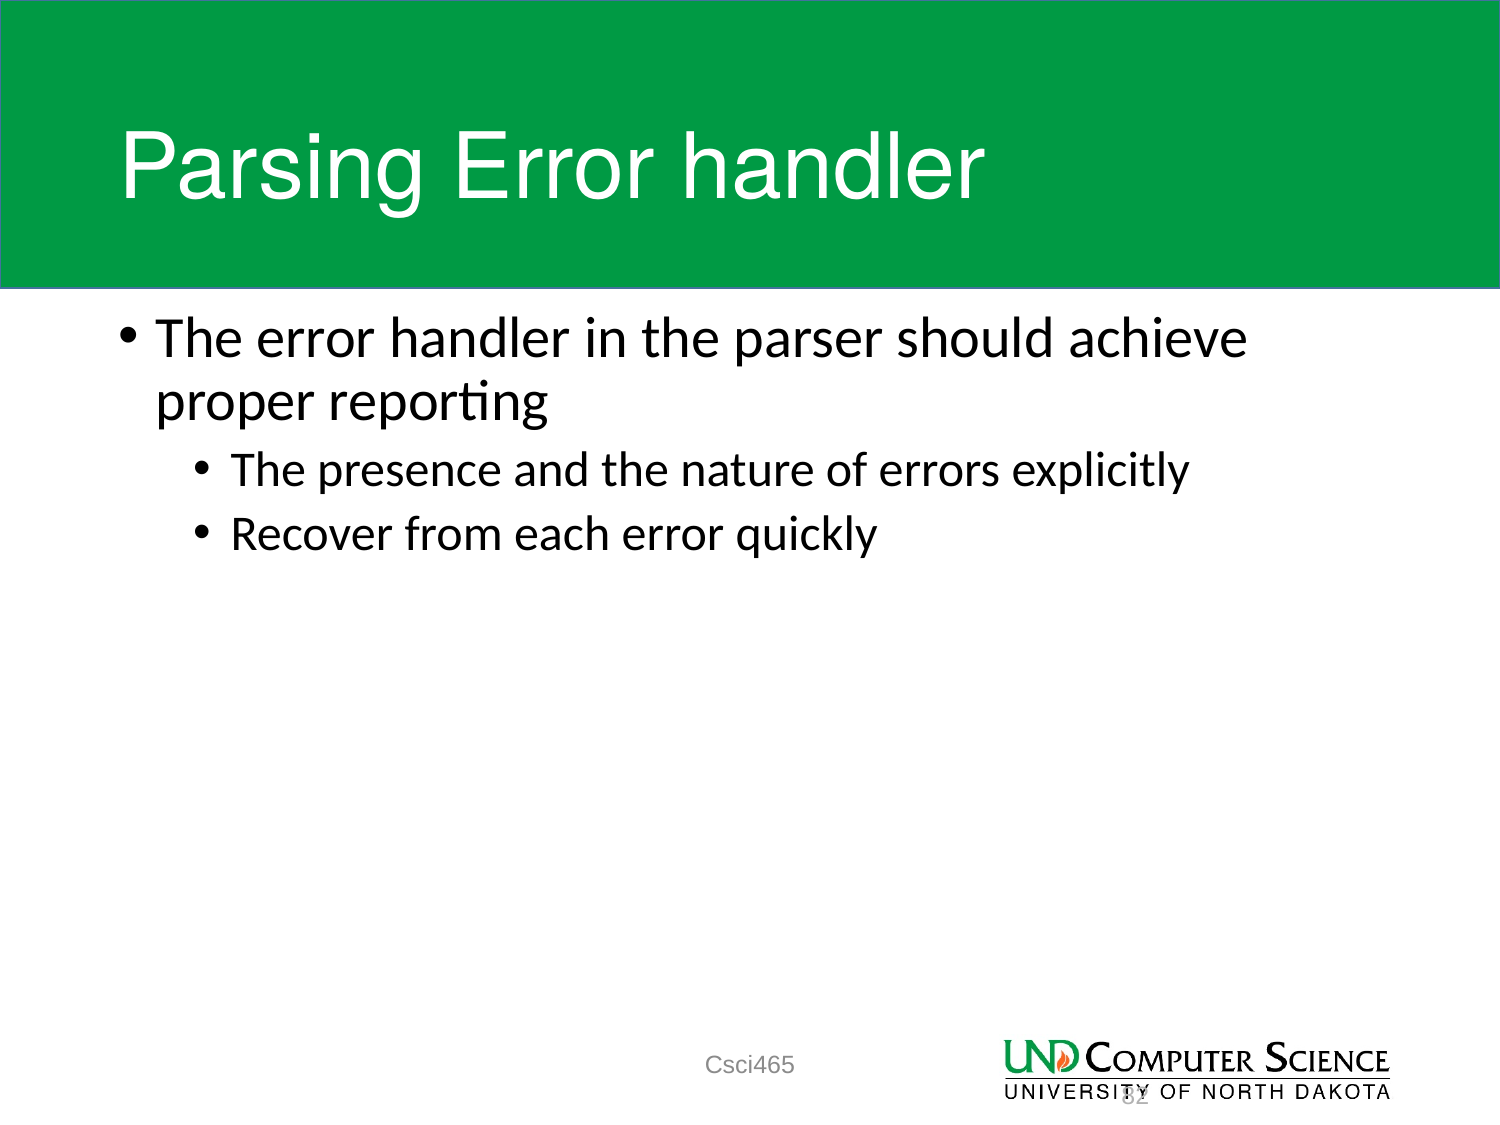

# Parsing Error handler
The error handler in the parser should achieve proper reporting
The presence and the nature of errors explicitly
Recover from each error quickly

Csci465
82